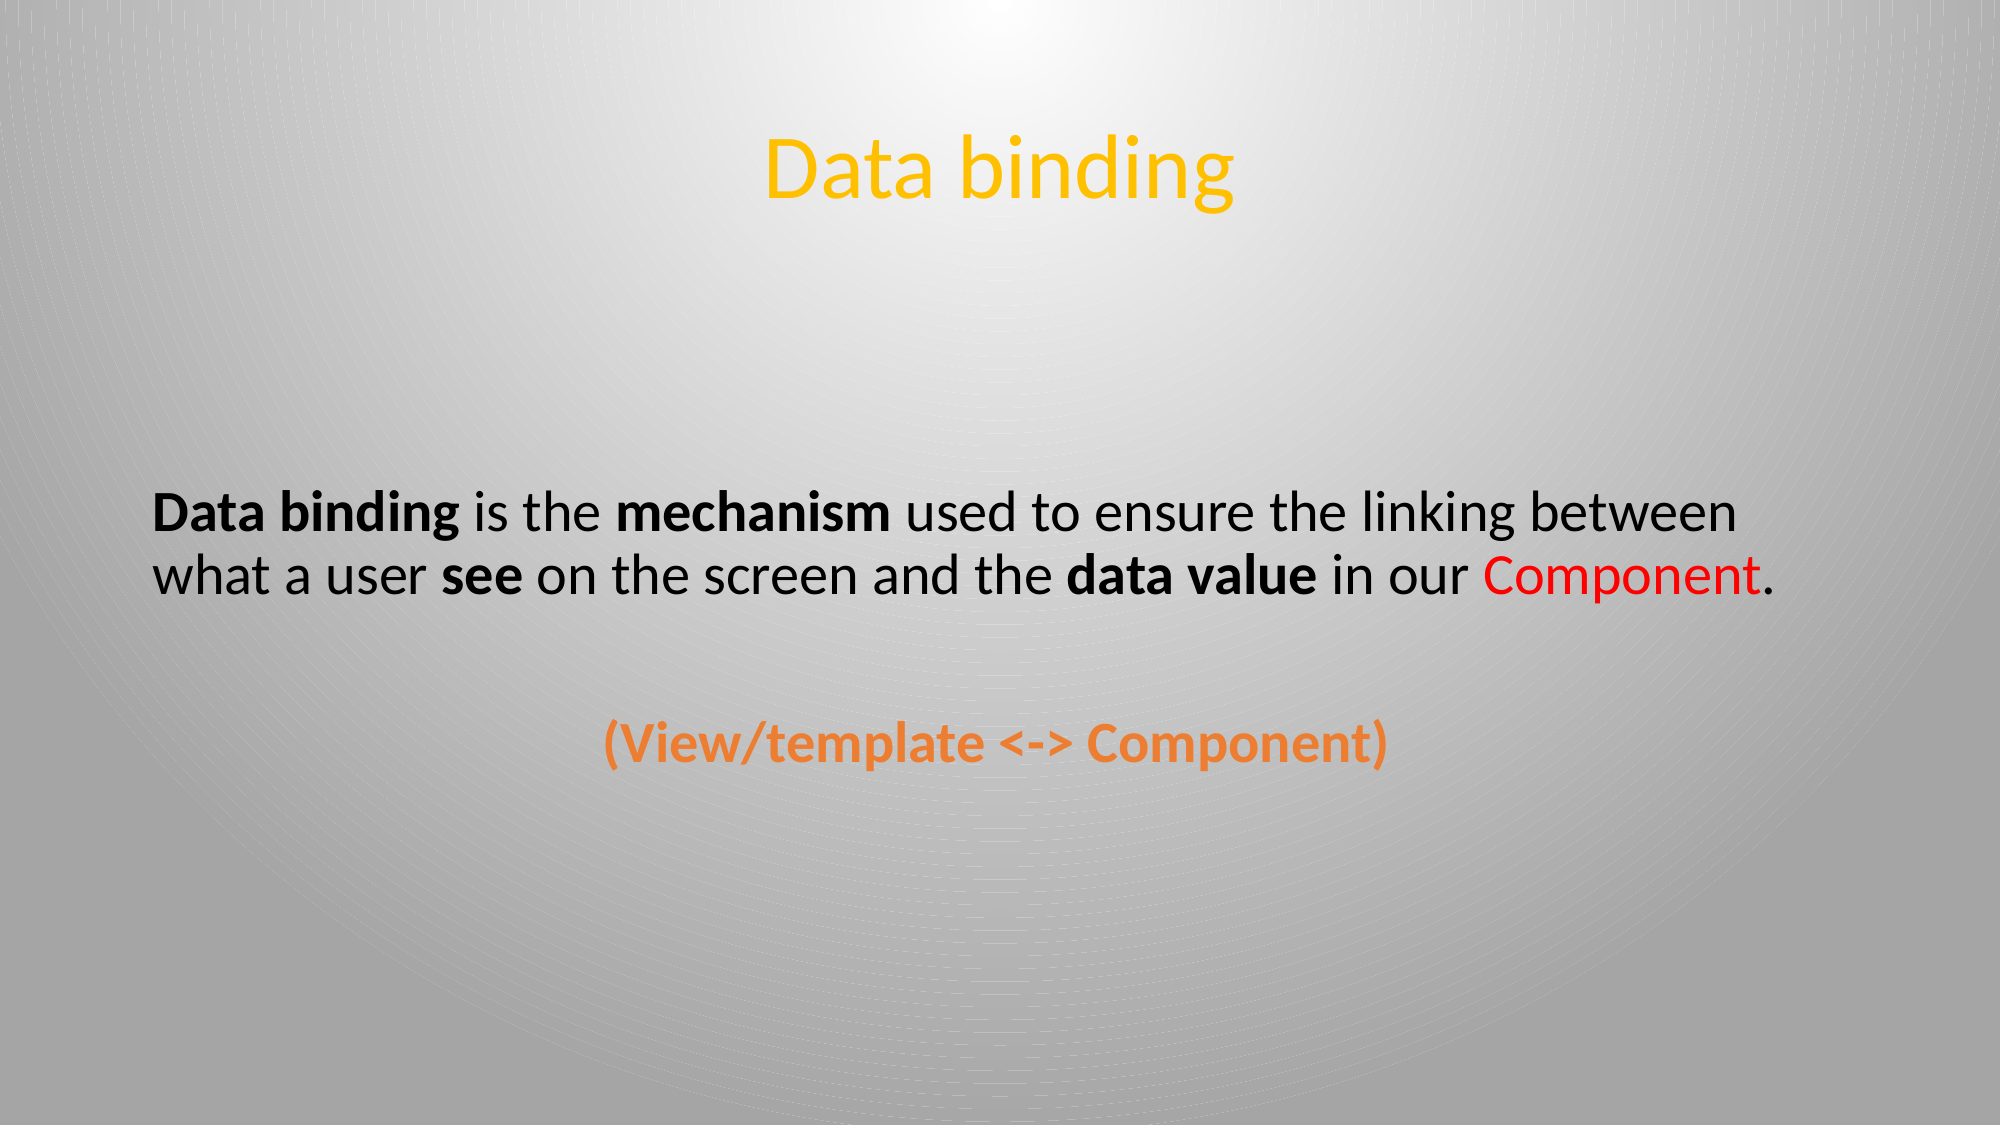

# Data binding

Data binding is the mechanism used to ensure the linking between what a user see on the screen and the data value in our Component.

			(View/template <-> Component)